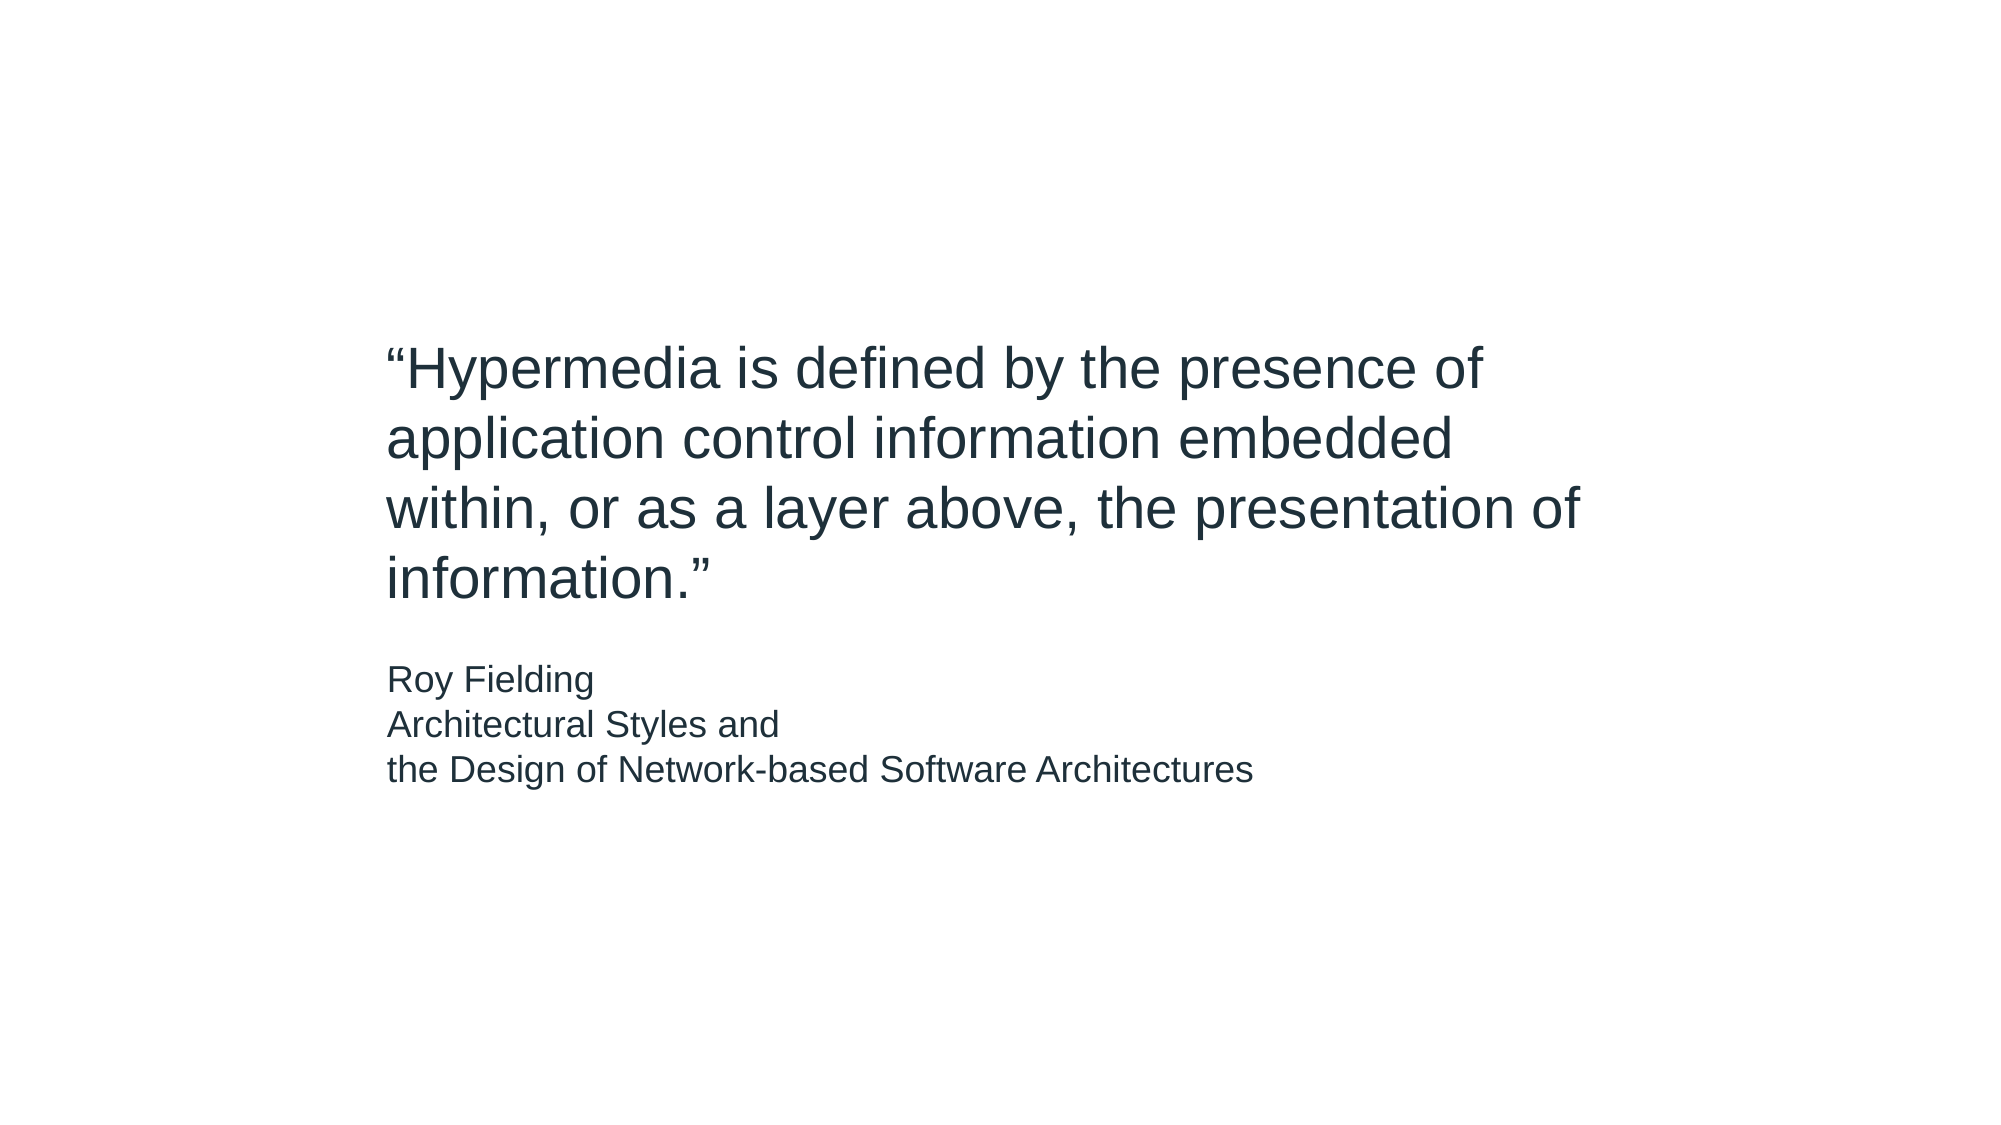

“Hypermedia is defined by the presence of application control information embedded within, or as a layer above, the presentation of information.”

Roy Fielding
Architectural Styles and
the Design of Network-based Software Architectures